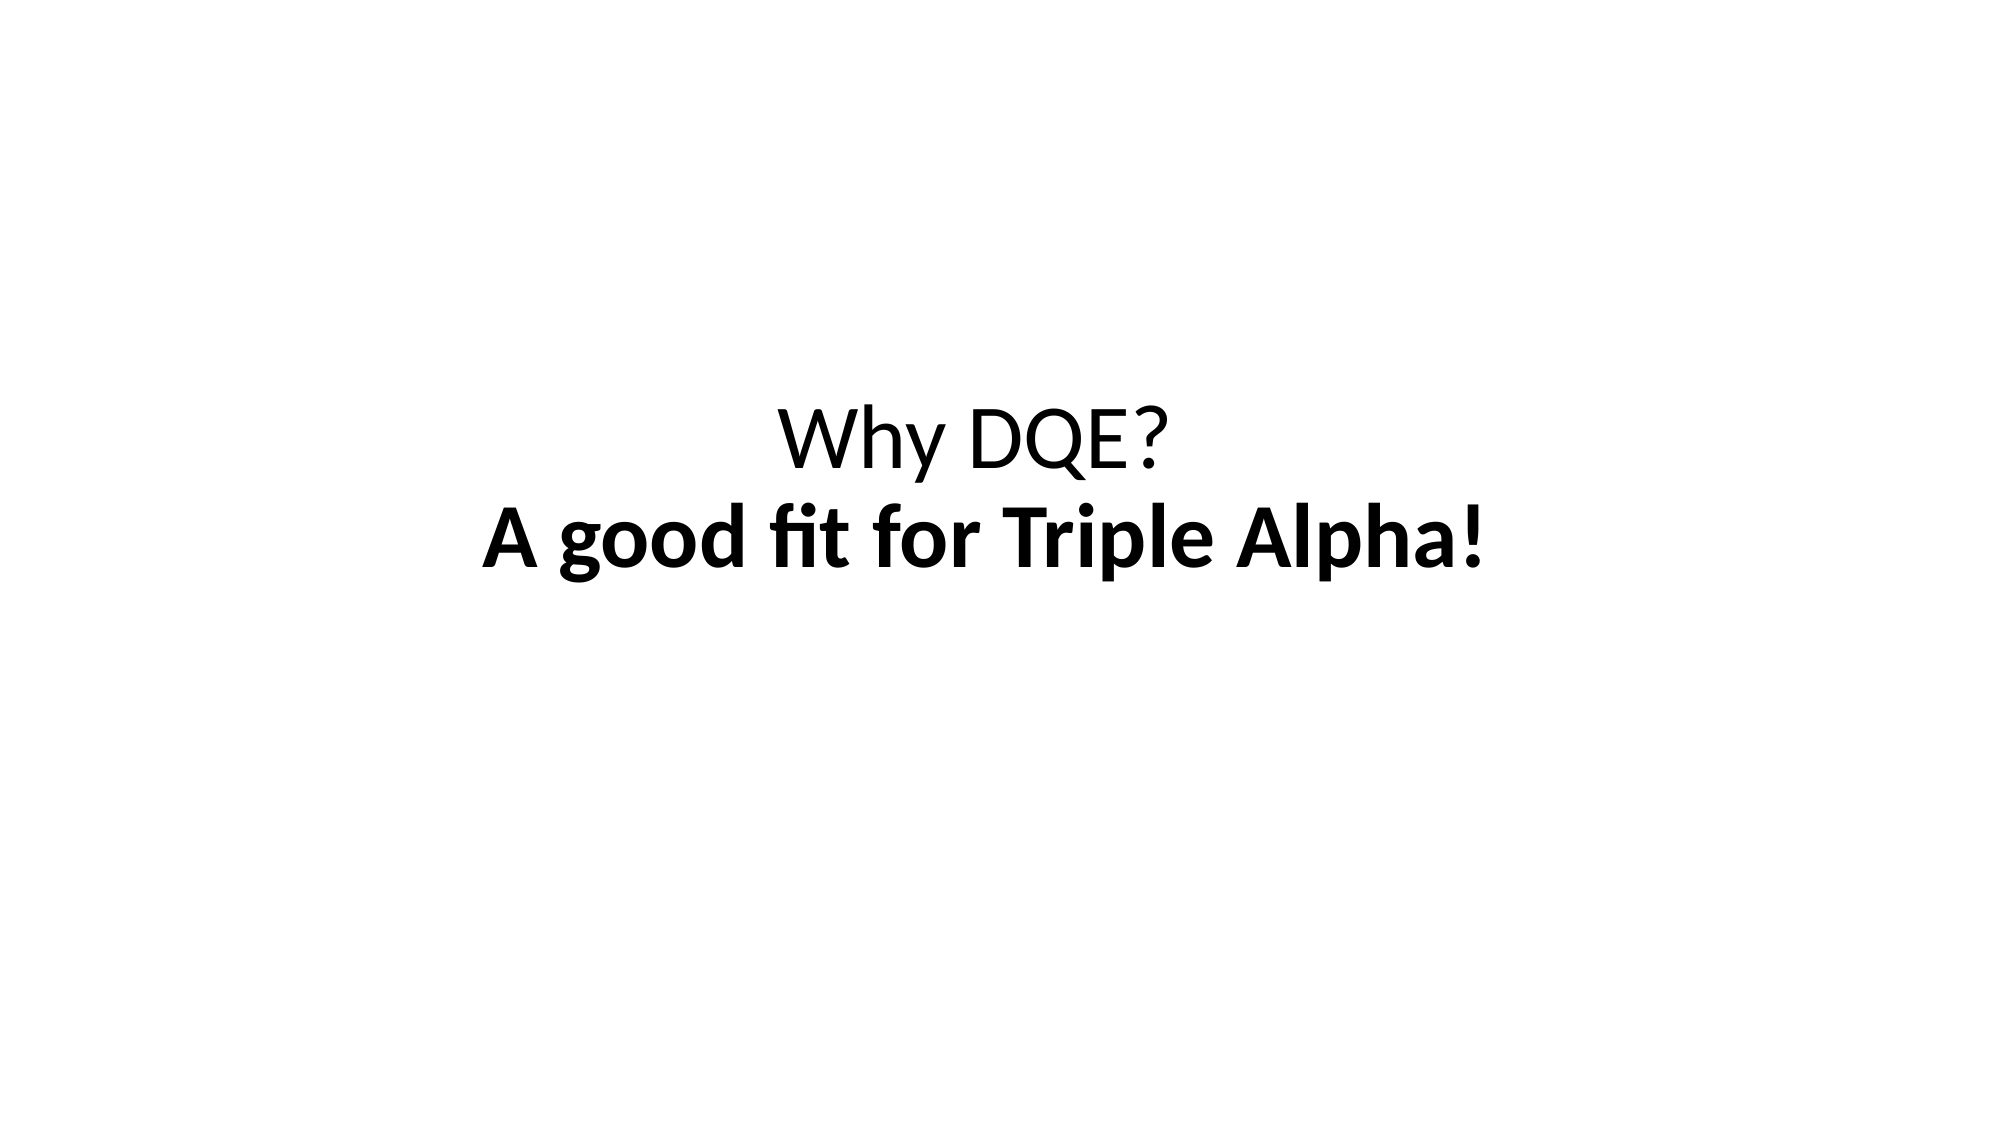

# Why DQE?
A good fit for Triple Alpha!